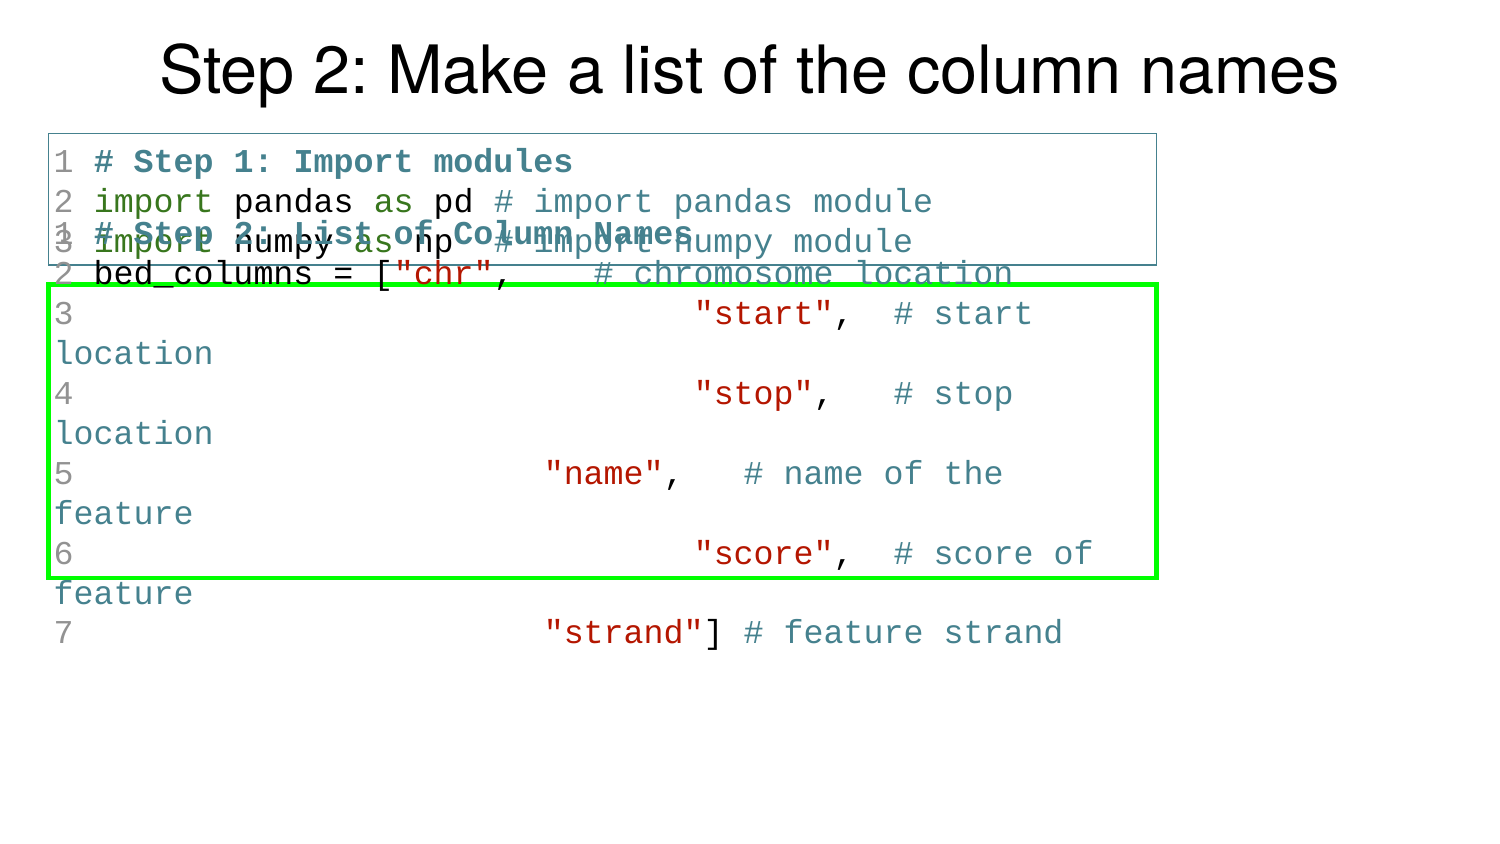

# Step 2: Make a list of the column names
1 # Step 1: Import modules
2 import pandas as pd # import pandas module
3 import numpy as np  # import numpy module
1 # Step 2: List of Column Names
2 bed_columns = ["chr",    # chromosome location
3 				  "start",  # start location
4				  "stop",   # stop location
5     			  "name",   # name of the feature
6				  "score",  # score of feature
7     			  "strand"] # feature strand